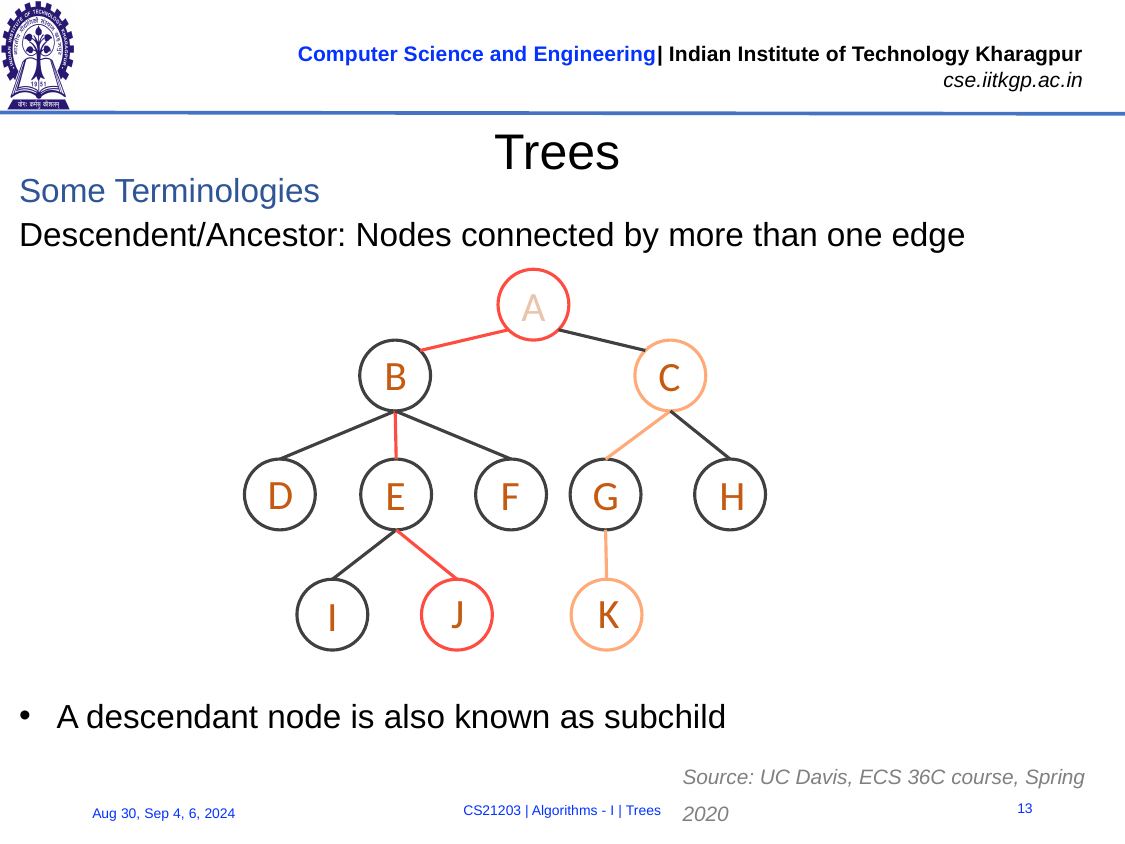

# Trees
Some Terminologies
Descendent/Ancestor: Nodes connected by more than one edge

A descendant node is also known as subchild

A

B
C

D
E
F
G
H
K

J
I
Source: UC Davis, ECS 36C course, Spring 2020
13
CS21203 | Algorithms - I | Trees
Aug 30, Sep 4, 6, 2024